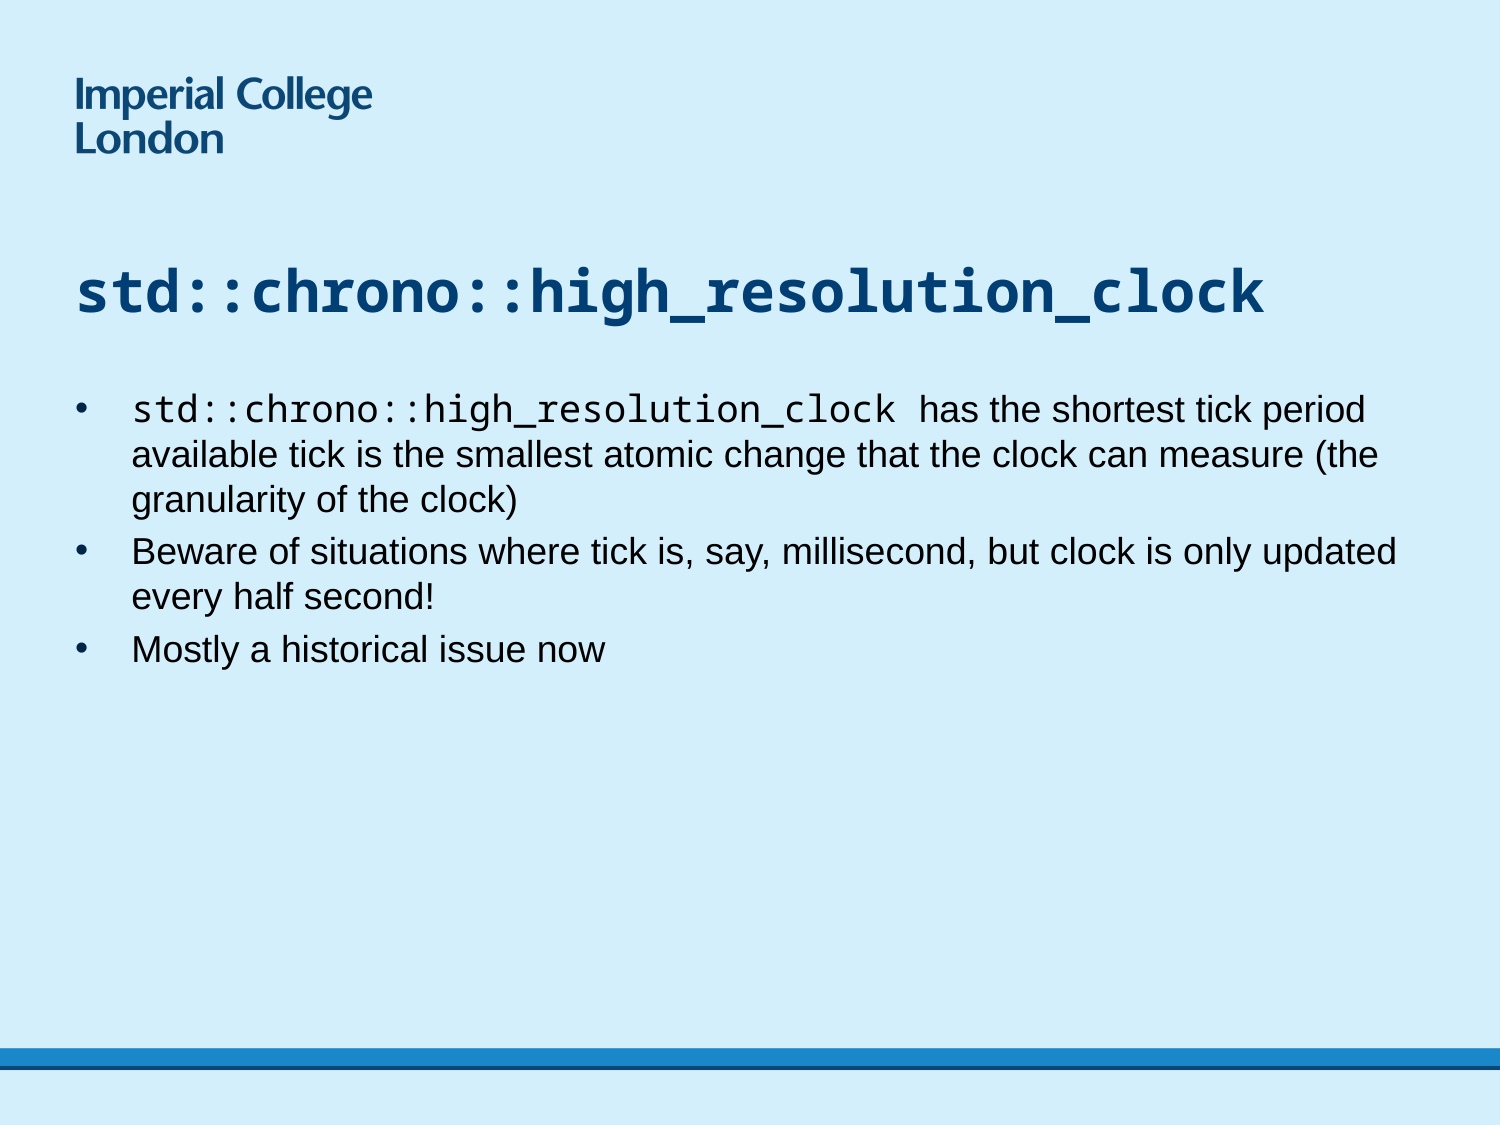

# std::chrono::high_resolution_clock
std::chrono::high_resolution_clock has the shortest tick period available tick is the smallest atomic change that the clock can measure (the granularity of the clock)
Beware of situations where tick is, say, millisecond, but clock is only updated every half second!
Mostly a historical issue now